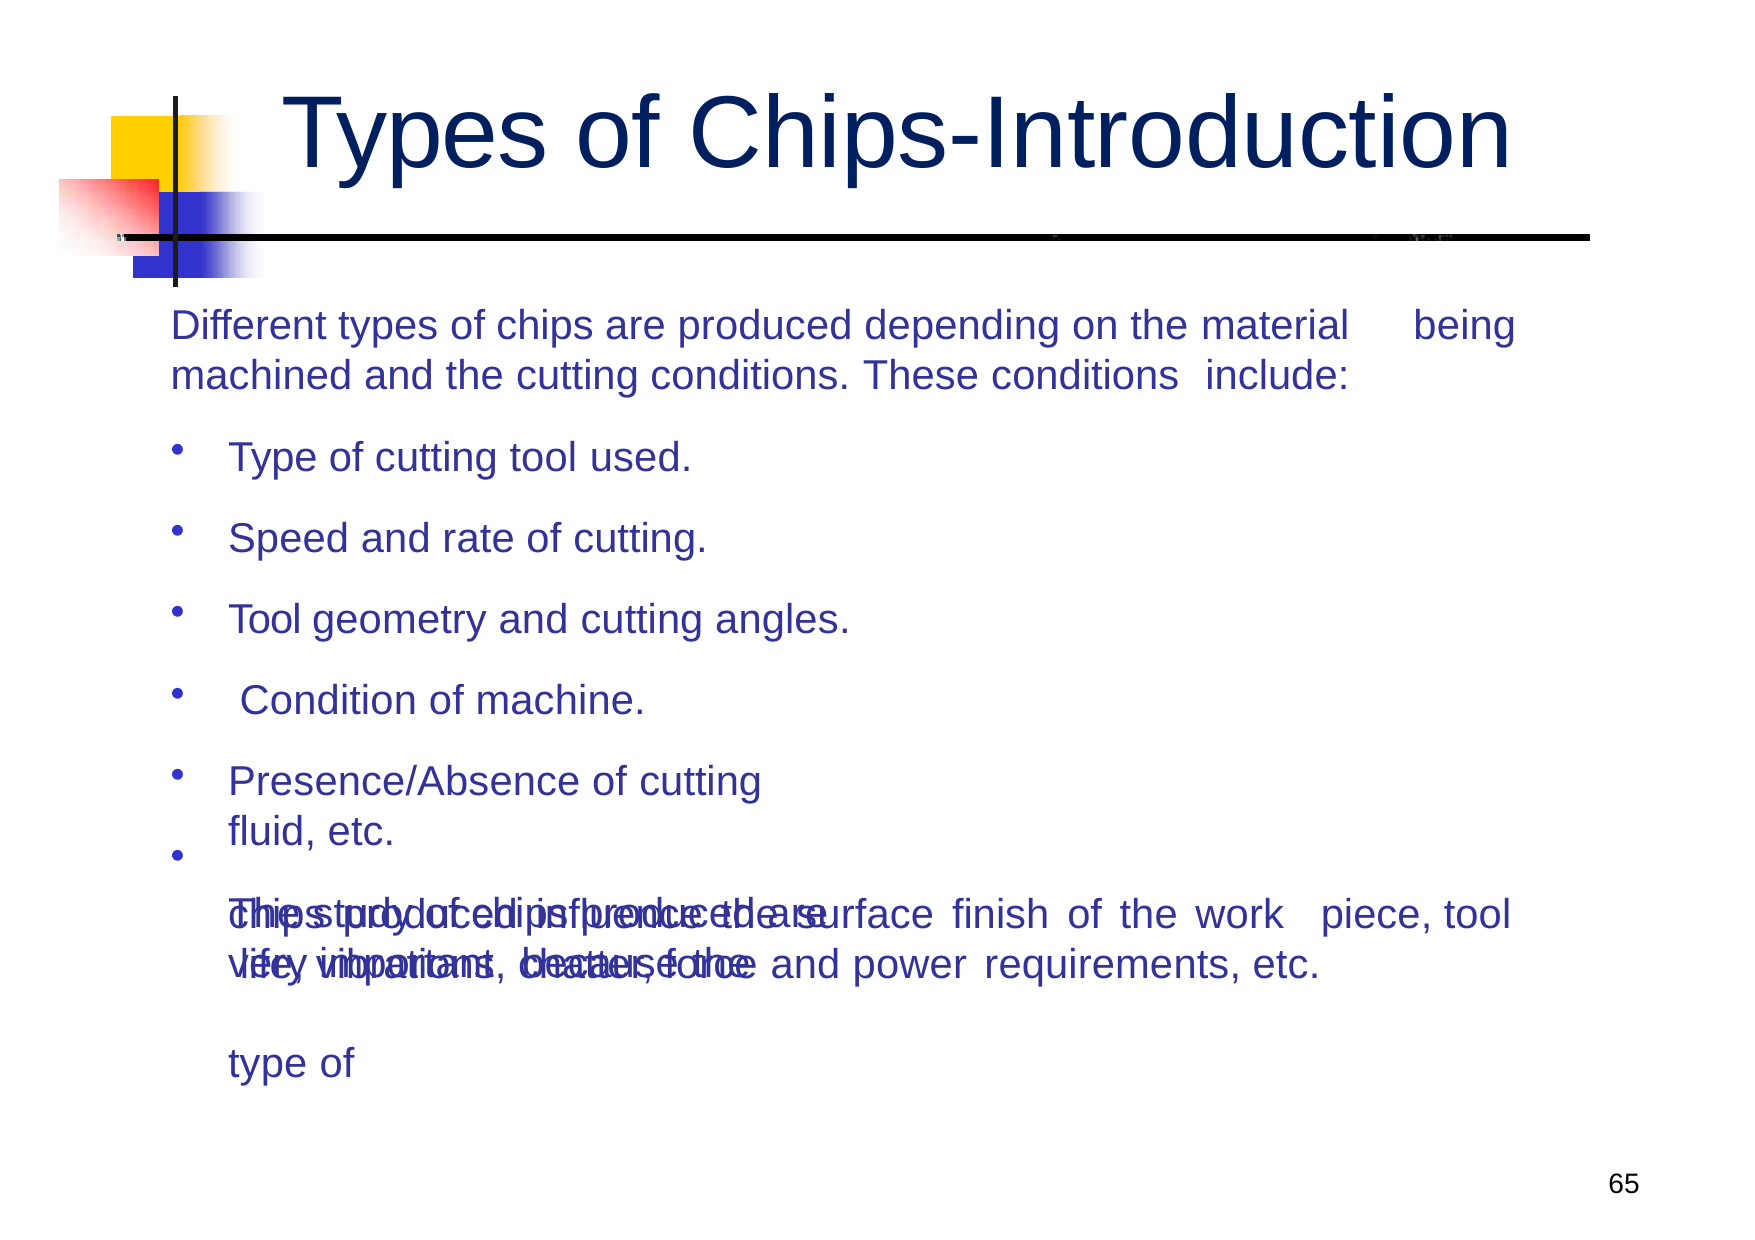

# Types of Chips-Introduction

Different types of chips are produced depending on the material  machined and the cutting conditions. These conditions	include:
being
Type of cutting tool used.
Speed and rate of cutting.
Tool geometry and cutting angles.  Condition of machine.
Presence/Absence of cutting fluid, etc.
The study of chips produced are very important  because the	type of
•
•
•
•
•
chips produced influence the surface finish of the work	piece, tool  life, vibrations, chatter, force and power	requirements, etc.
65